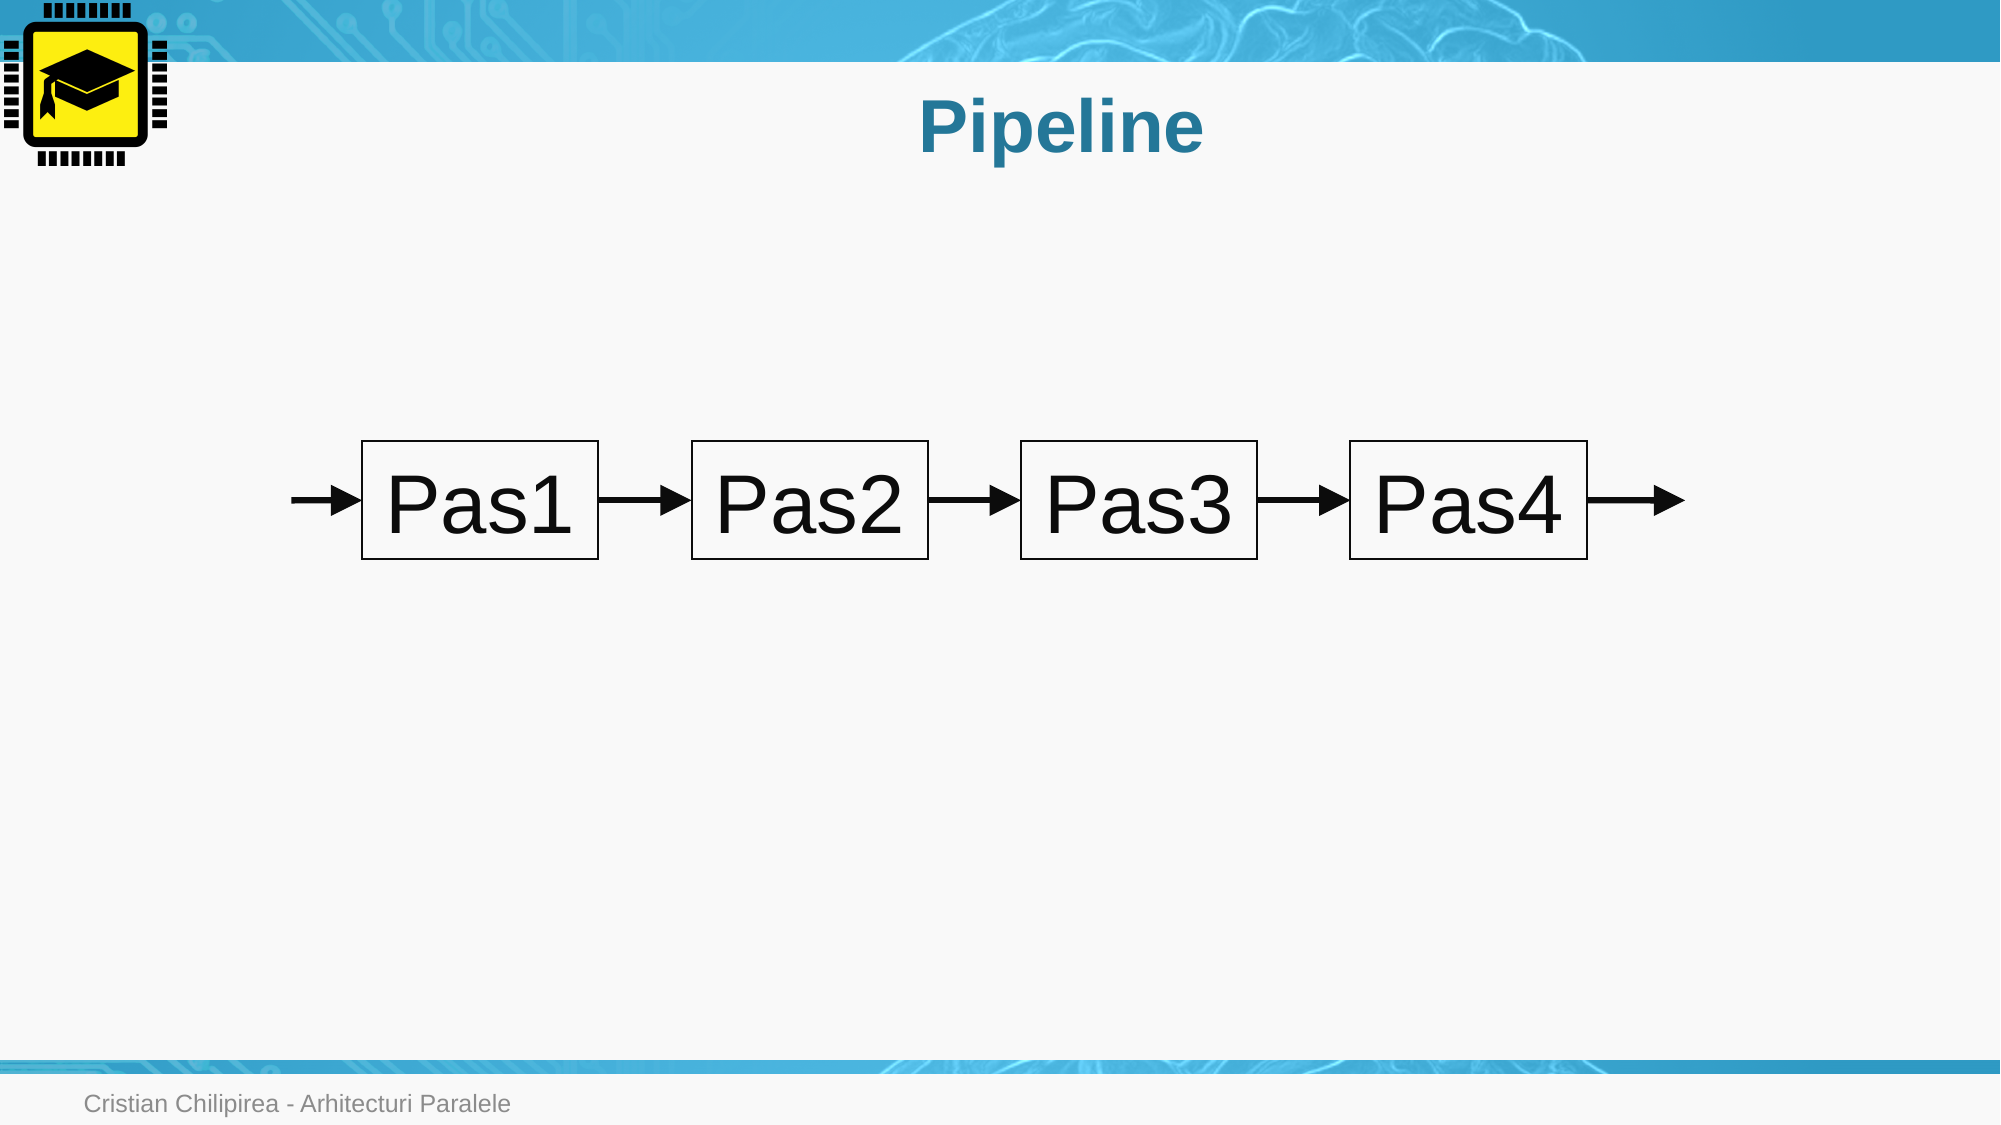

# Pipeline
Pas1
Pas2
Pas3
Pas4
Cristian Chilipirea - Arhitecturi Paralele